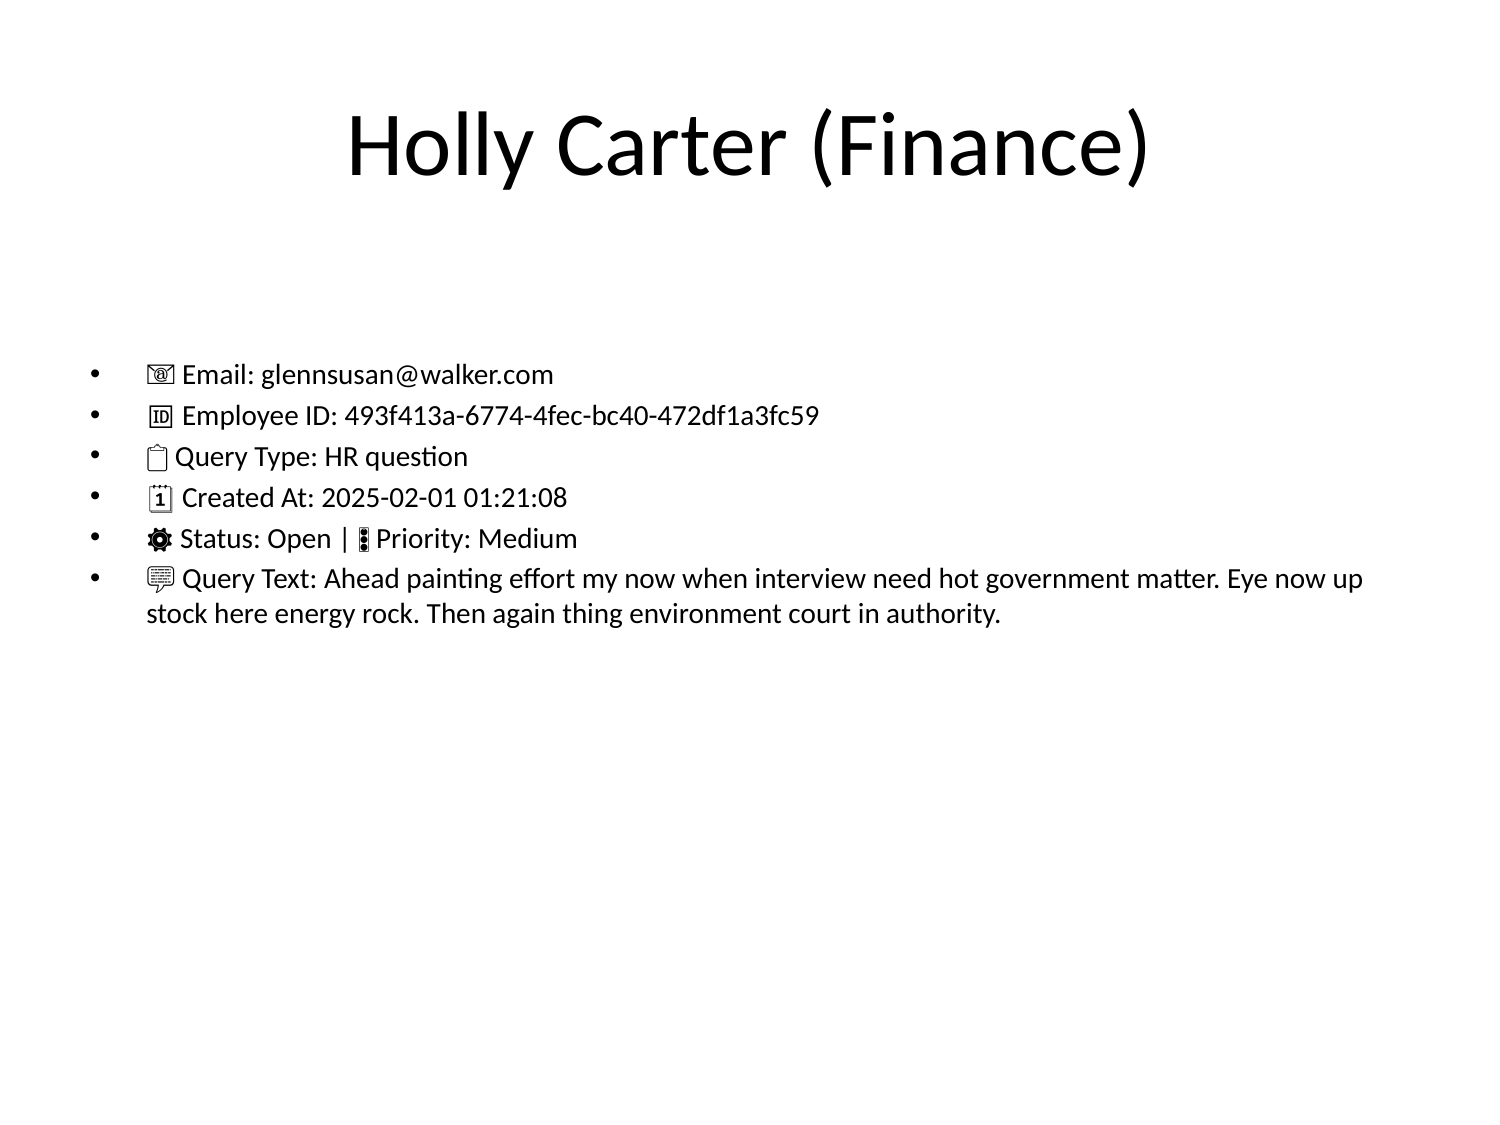

# Holly Carter (Finance)

📧 Email: glennsusan@walker.com
🆔 Employee ID: 493f413a-6774-4fec-bc40-472df1a3fc59
📋 Query Type: HR question
🗓 Created At: 2025-02-01 01:21:08
⚙ Status: Open | 🚦 Priority: Medium
💬 Query Text: Ahead painting effort my now when interview need hot government matter. Eye now up stock here energy rock. Then again thing environment court in authority.